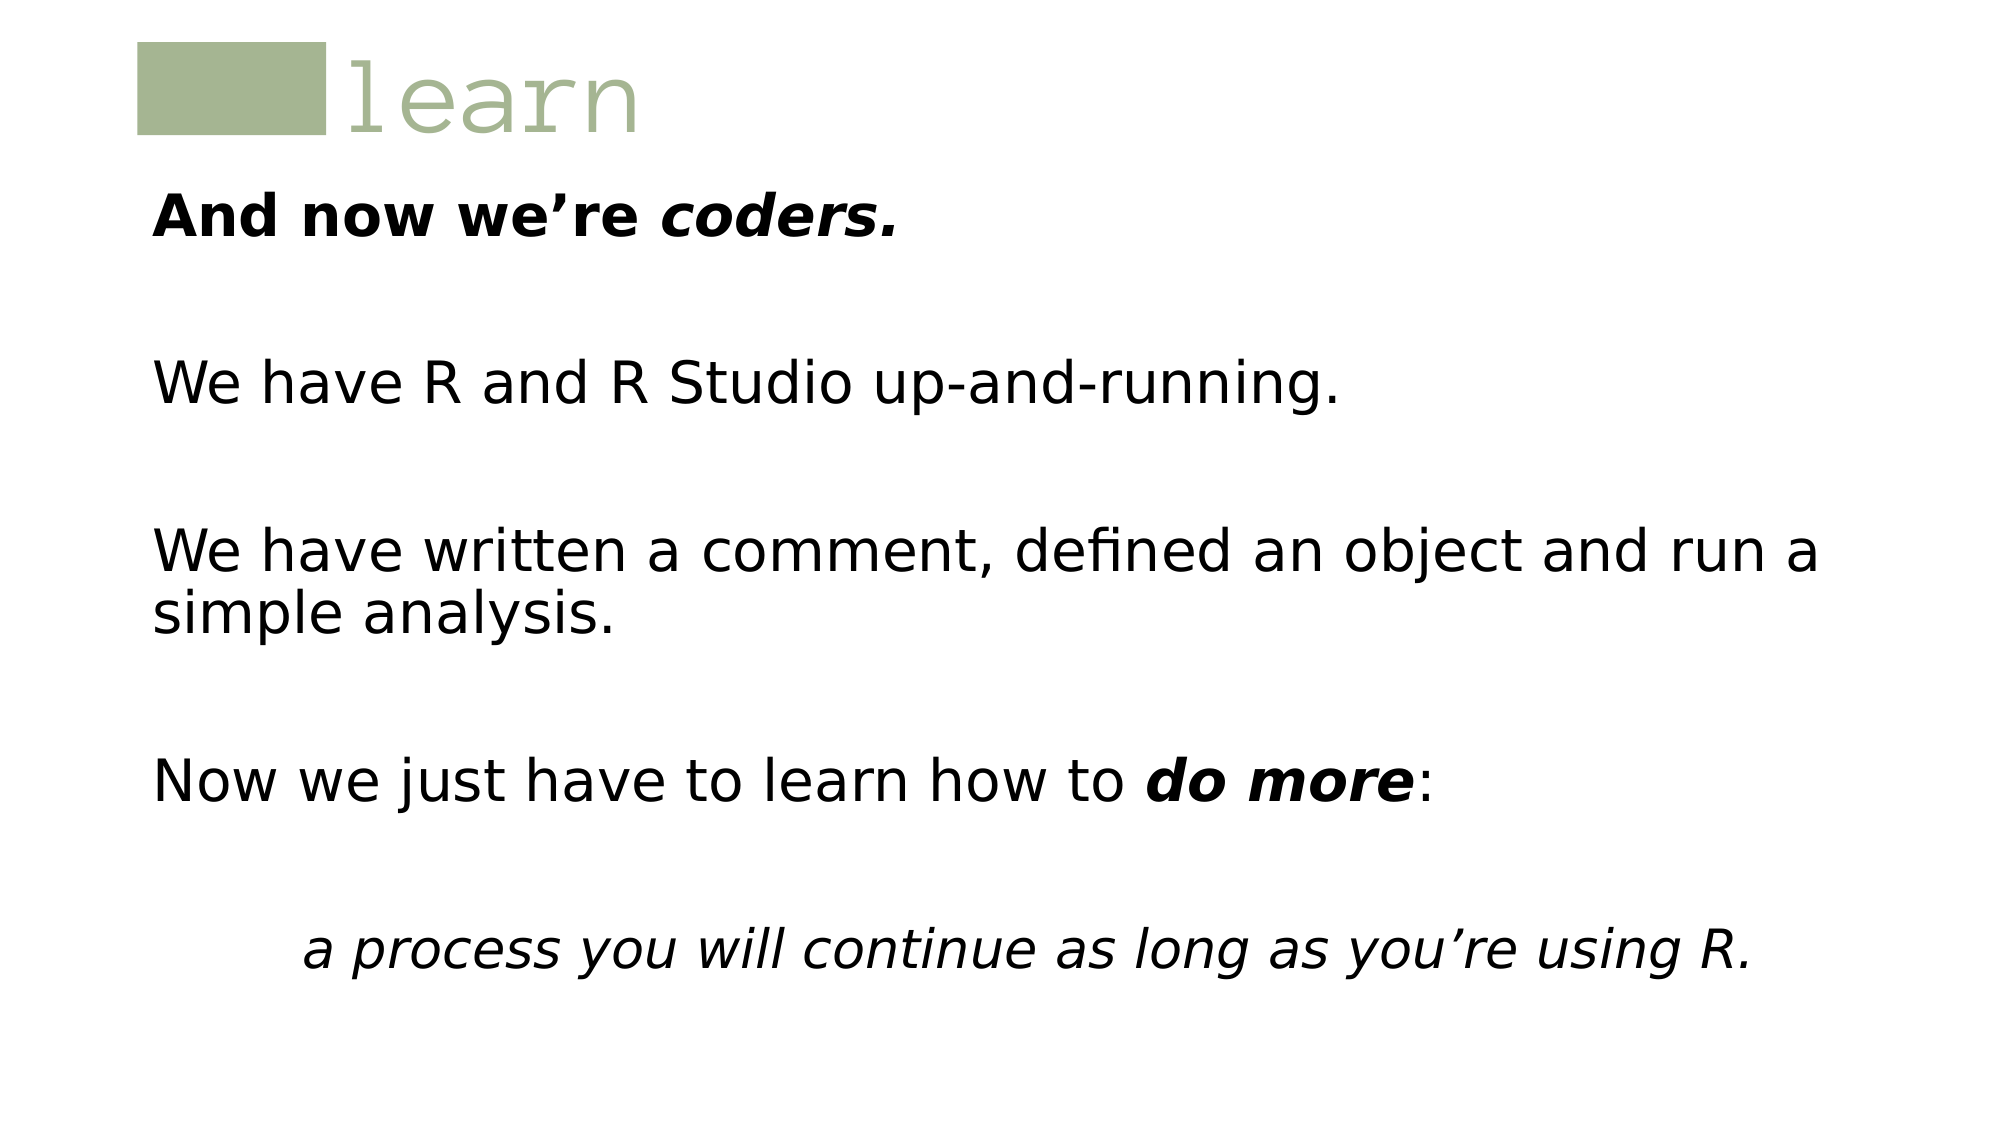

# learn

And now we’re coders.

We have R and R Studio up-and-running.

We have written a comment, defined an object and run a simple analysis.

Now we just have to learn how to do more:

	a process you will continue as long as you’re using R.